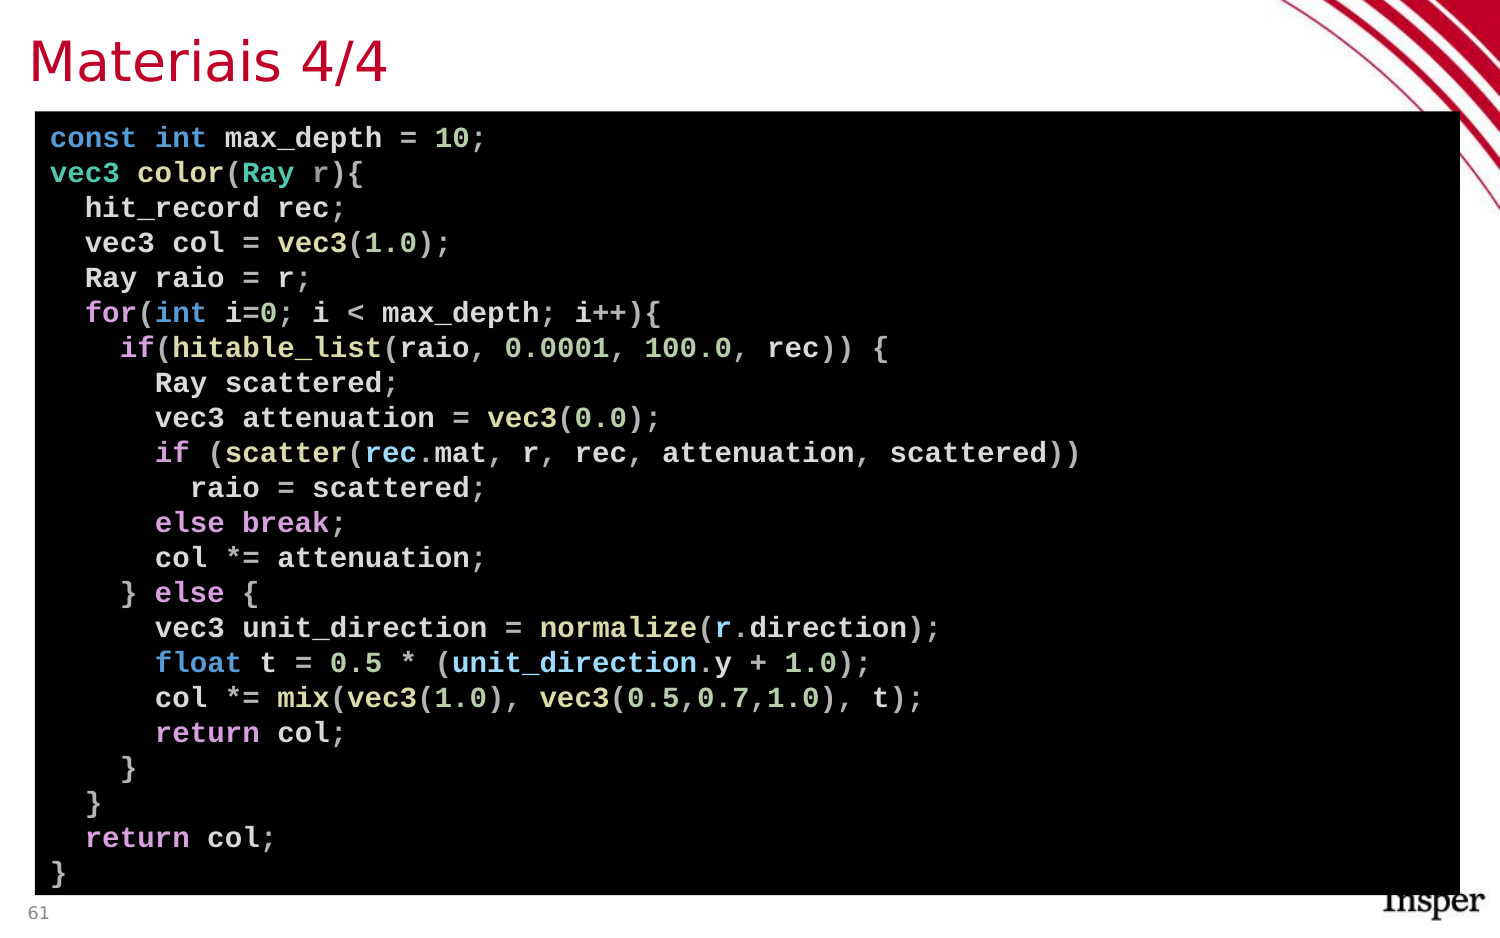

# Materiais 4/4
const int max_depth = 10;
vec3 color(Ray r){
  hit_record rec;
  vec3 col = vec3(1.0);
  Ray raio = r;
  for(int i=0; i < max_depth; i++){
    if(hitable_list(raio, 0.0001, 100.0, rec)) {
      Ray scattered;
      vec3 attenuation = vec3(0.0);
      if (scatter(rec.mat, r, rec, attenuation, scattered))
        raio = scattered;
      else break;
      col *= attenuation;
    } else {
      vec3 unit_direction = normalize(r.direction);
      float t = 0.5 * (unit_direction.y + 1.0);
      col *= mix(vec3(1.0), vec3(0.5,0.7,1.0), t);
      return col;
    }
  }
  return col;
}
61